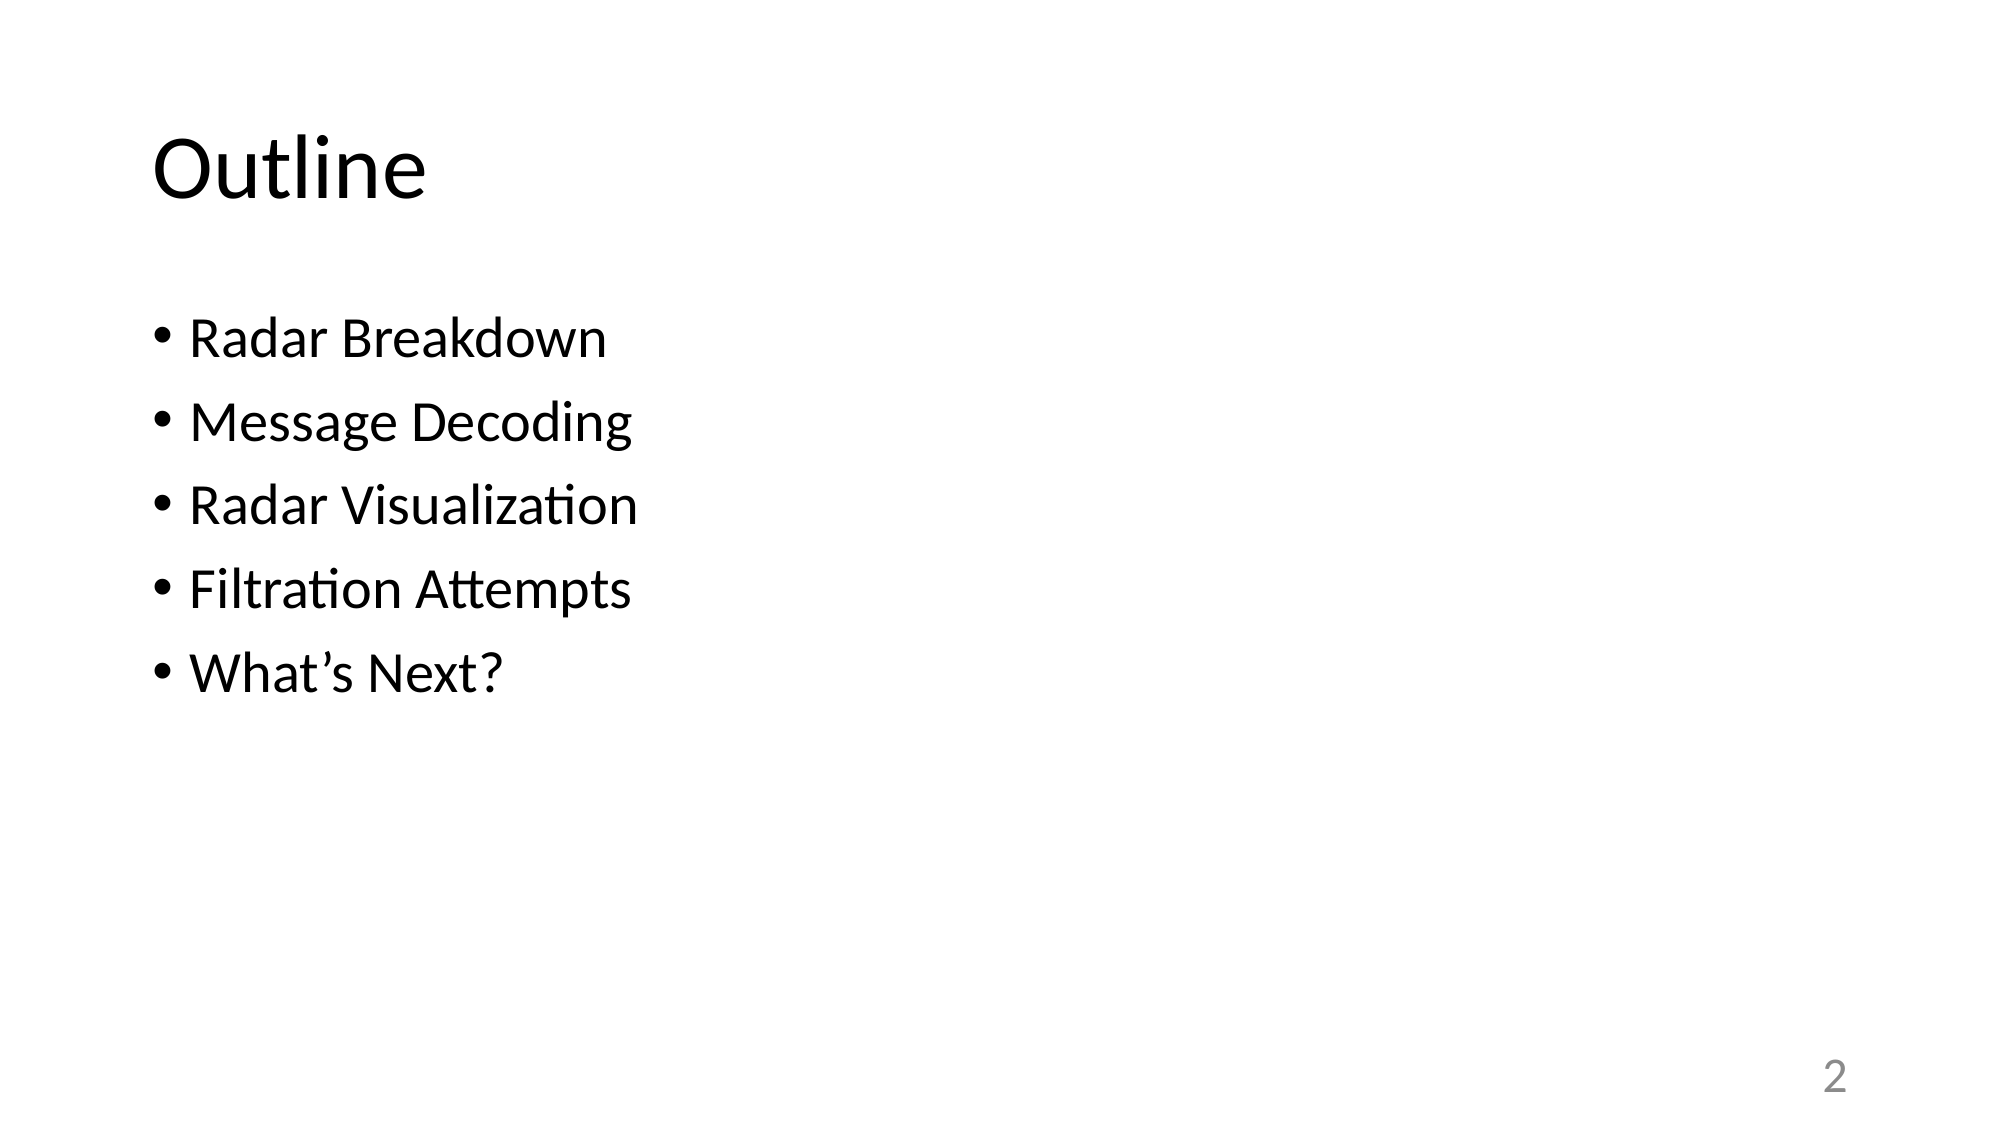

# Outline
Radar Breakdown
Message Decoding
Radar Visualization
Filtration Attempts
What’s Next?
2